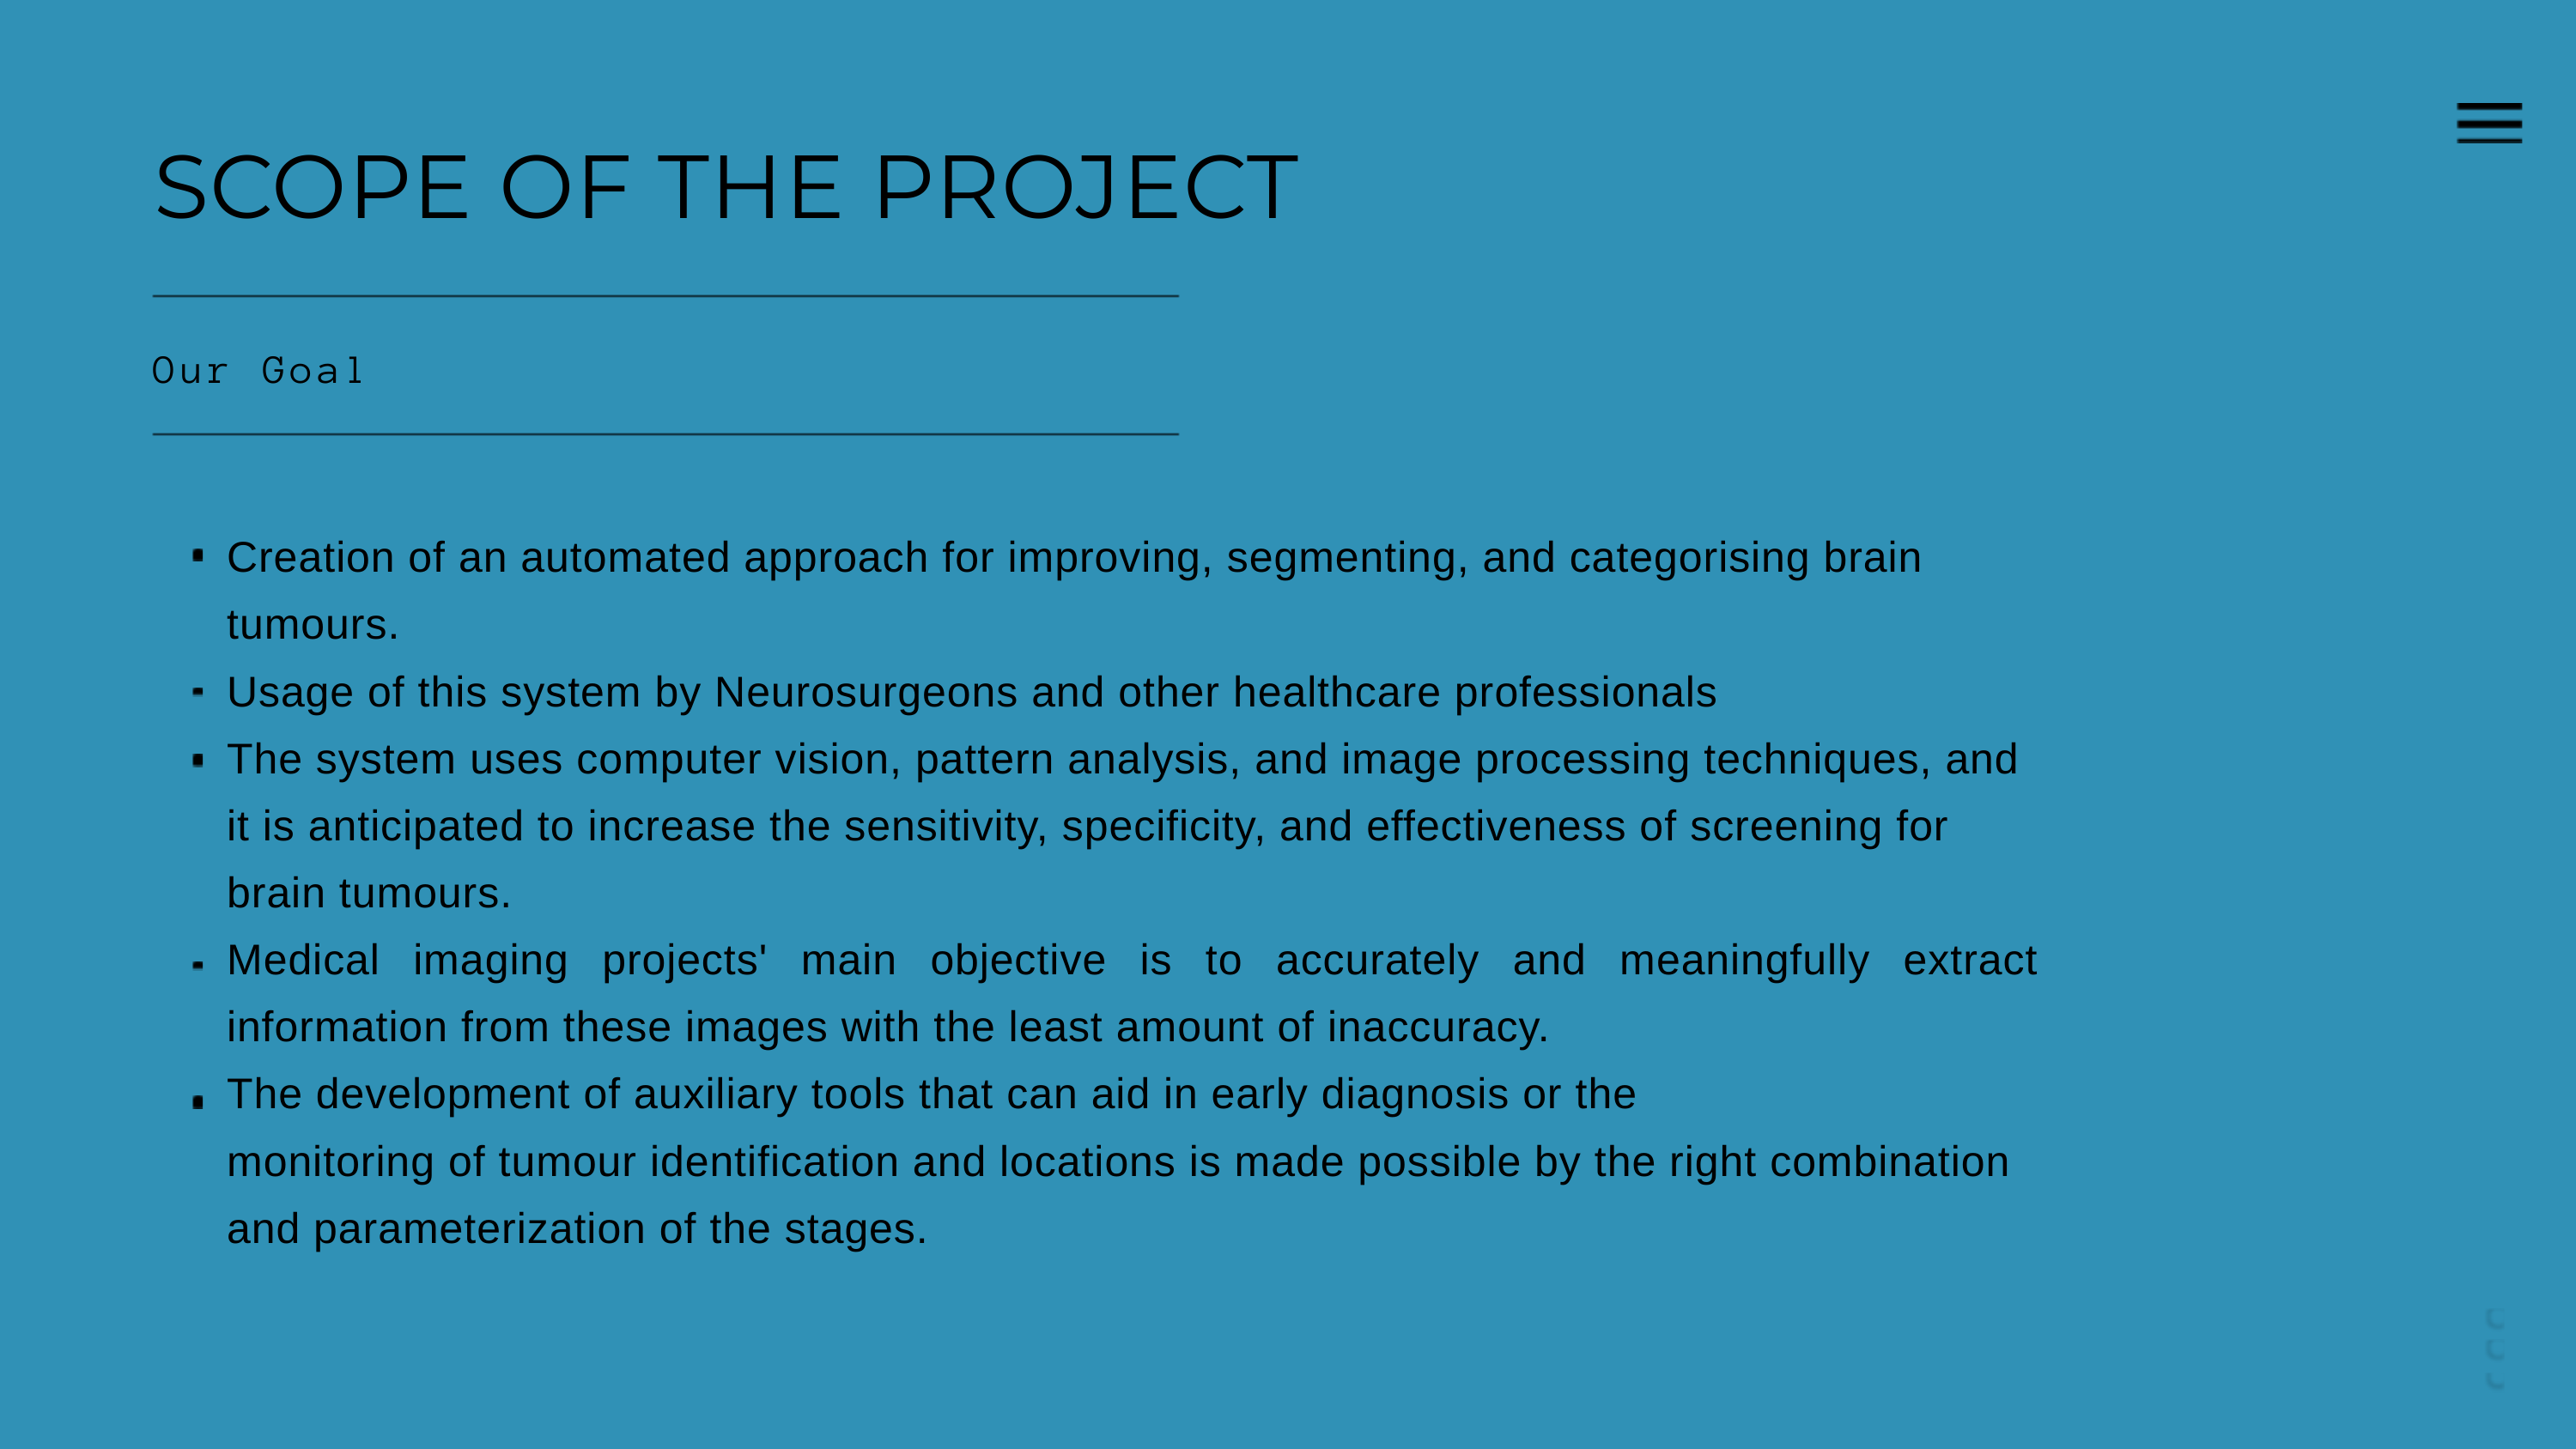

SCOPE OF THE PROJECT

Our Goal

Creation of an automated approach for improving, segmenting, and categorising brain tumours.
Usage of this system by Neurosurgeons and other healthcare professionals
The system uses computer vision, pattern analysis, and image processing techniques, and it is anticipated to increase the sensitivity, specificity, and effectiveness of screening for brain tumours.
Medical imaging projects' main objective is to accurately and meaningfully extract information from these images with the least amount of inaccuracy.
The development of auxiliary tools that can aid in early diagnosis or the
monitoring of tumour identification and locations is made possible by the right combination and parameterization of the stages.